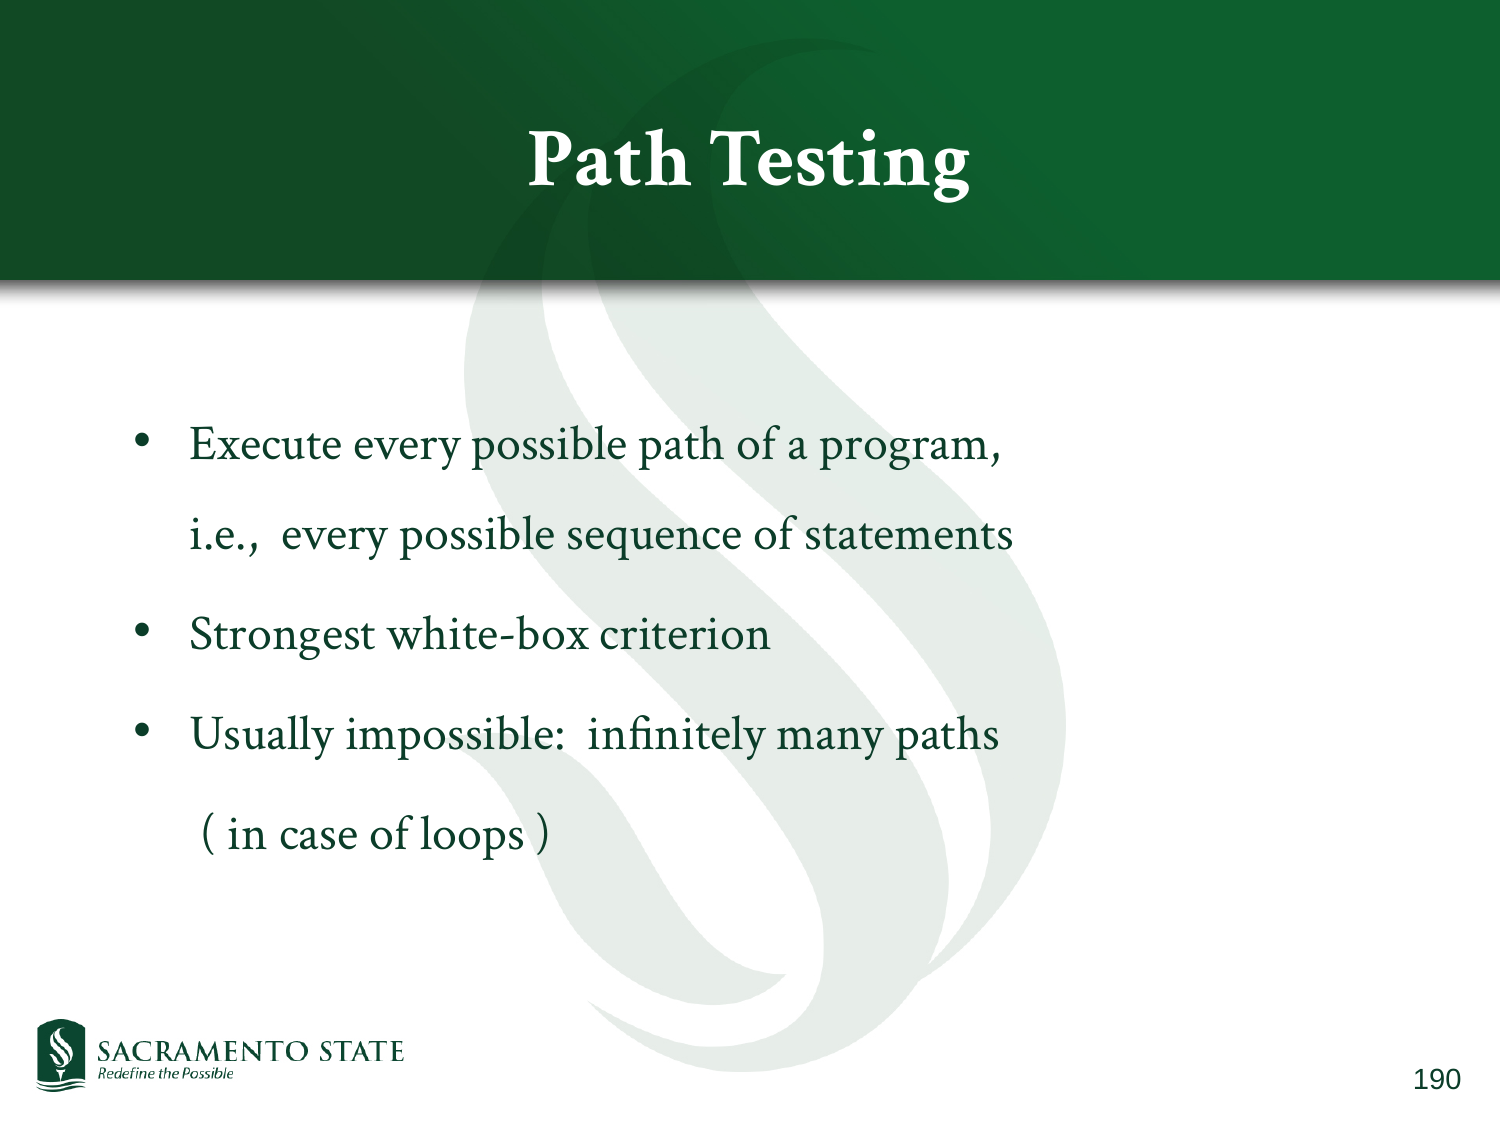

# Path Testing
Execute every possible path of a program,
i.e.,  every possible sequence of statements
Strongest white-box criterion
Usually impossible:  infinitely many paths
	 ( in case of loops )
190